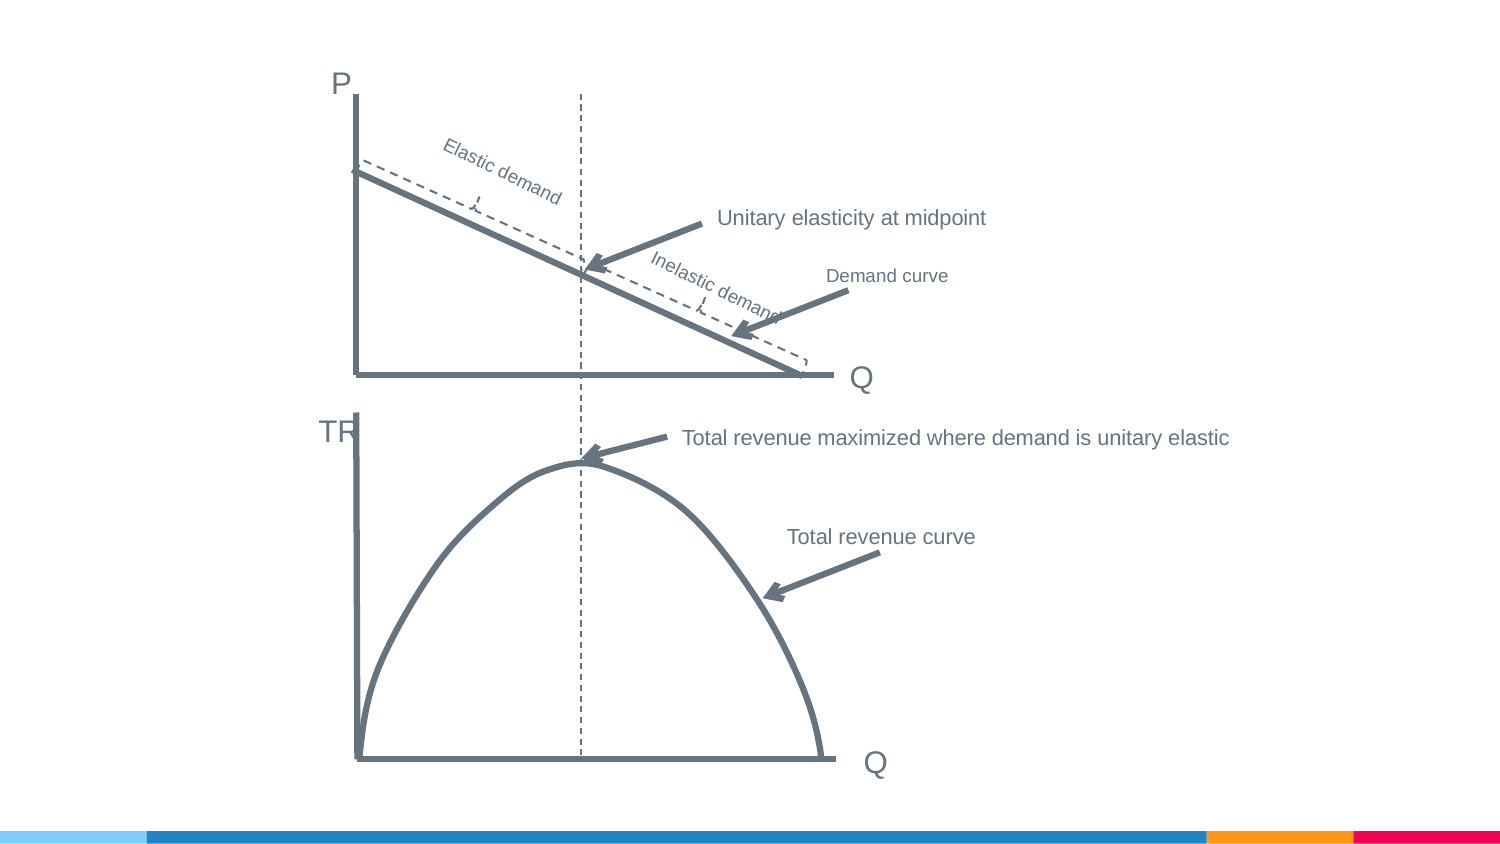

P

Elastic demand

Unitary elasticity at midpoint
Demand curve
Inelastic demand
Q
TR
Total revenue maximized where demand is unitary elastic

Total revenue curve

Q